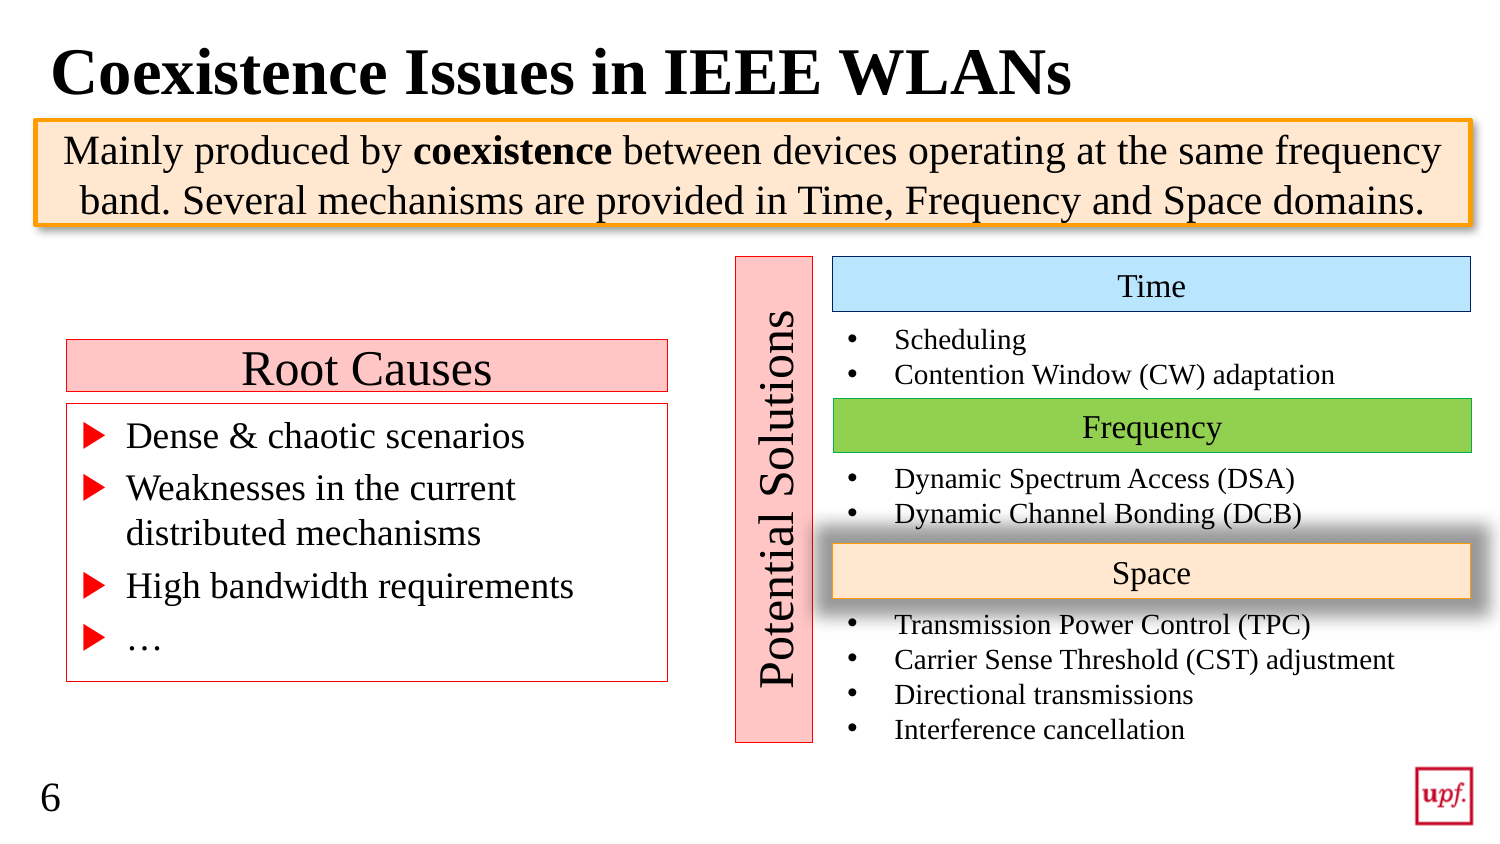

# Coexistence Issues in IEEE WLANs
Root Causes
Mainly produced by coexistence between devices operating at the same frequency band. Several mechanisms are provided in Time, Frequency and Space domains.
Potential Solutions
Time
Scheduling
Contention Window (CW) adaptation
Frequency
Dense & chaotic scenarios
Weaknesses in the current distributed mechanisms
High bandwidth requirements
…
Dynamic Spectrum Access (DSA)
Dynamic Channel Bonding (DCB)
Space
Space
Transmission Power Control (TPC)
Carrier Sense Threshold (CST) adjustment
Directional transmissions
Interference cancellation
6